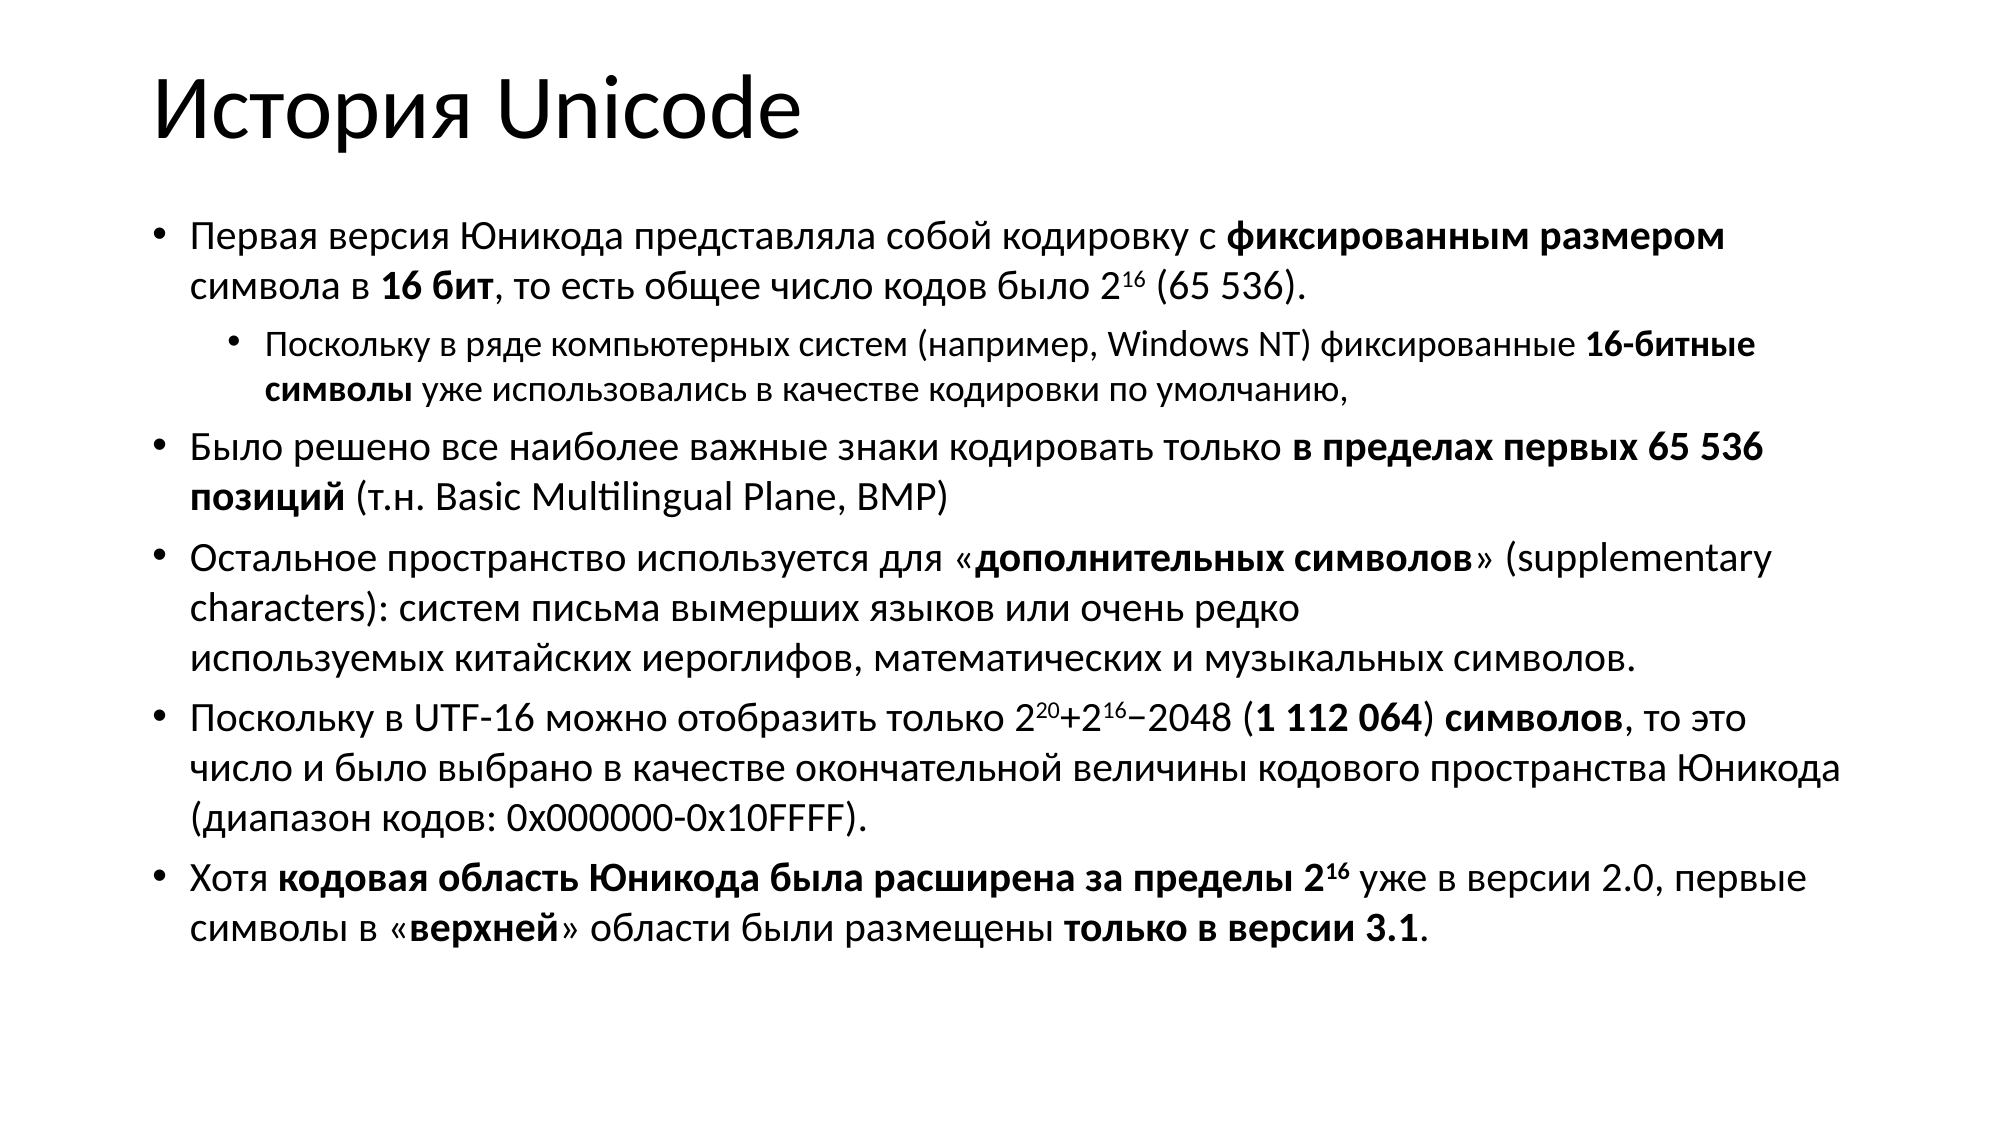

# История Unicode
Первая версия Юникода представляла собой кодировку с фиксированным размером символа в 16 бит, то есть общее число кодов было 216 (65 536).
Поскольку в ряде компьютерных систем (например, Windows NT) фиксированные 16-битные символы уже использовались в качестве кодировки по умолчанию,
Было решено все наиболее важные знаки кодировать только в пределах первых 65 536 позиций (т.н. Basic Multilingual Plane, BMP)
Остальное пространство используется для «дополнительных символов» (supplementary characters): систем письма вымерших языков или очень редко используемых китайских иероглифов, математических и музыкальных символов.
Поскольку в UTF-16 можно отобразить только 220+216−2048 (1 112 064) символов, то это число и было выбрано в качестве окончательной величины кодового пространства Юникода (диапазон кодов: 0x000000-0x10FFFF).
Хотя кодовая область Юникода была расширена за пределы 216 уже в версии 2.0, первые символы в «верхней» области были размещены только в версии 3.1.